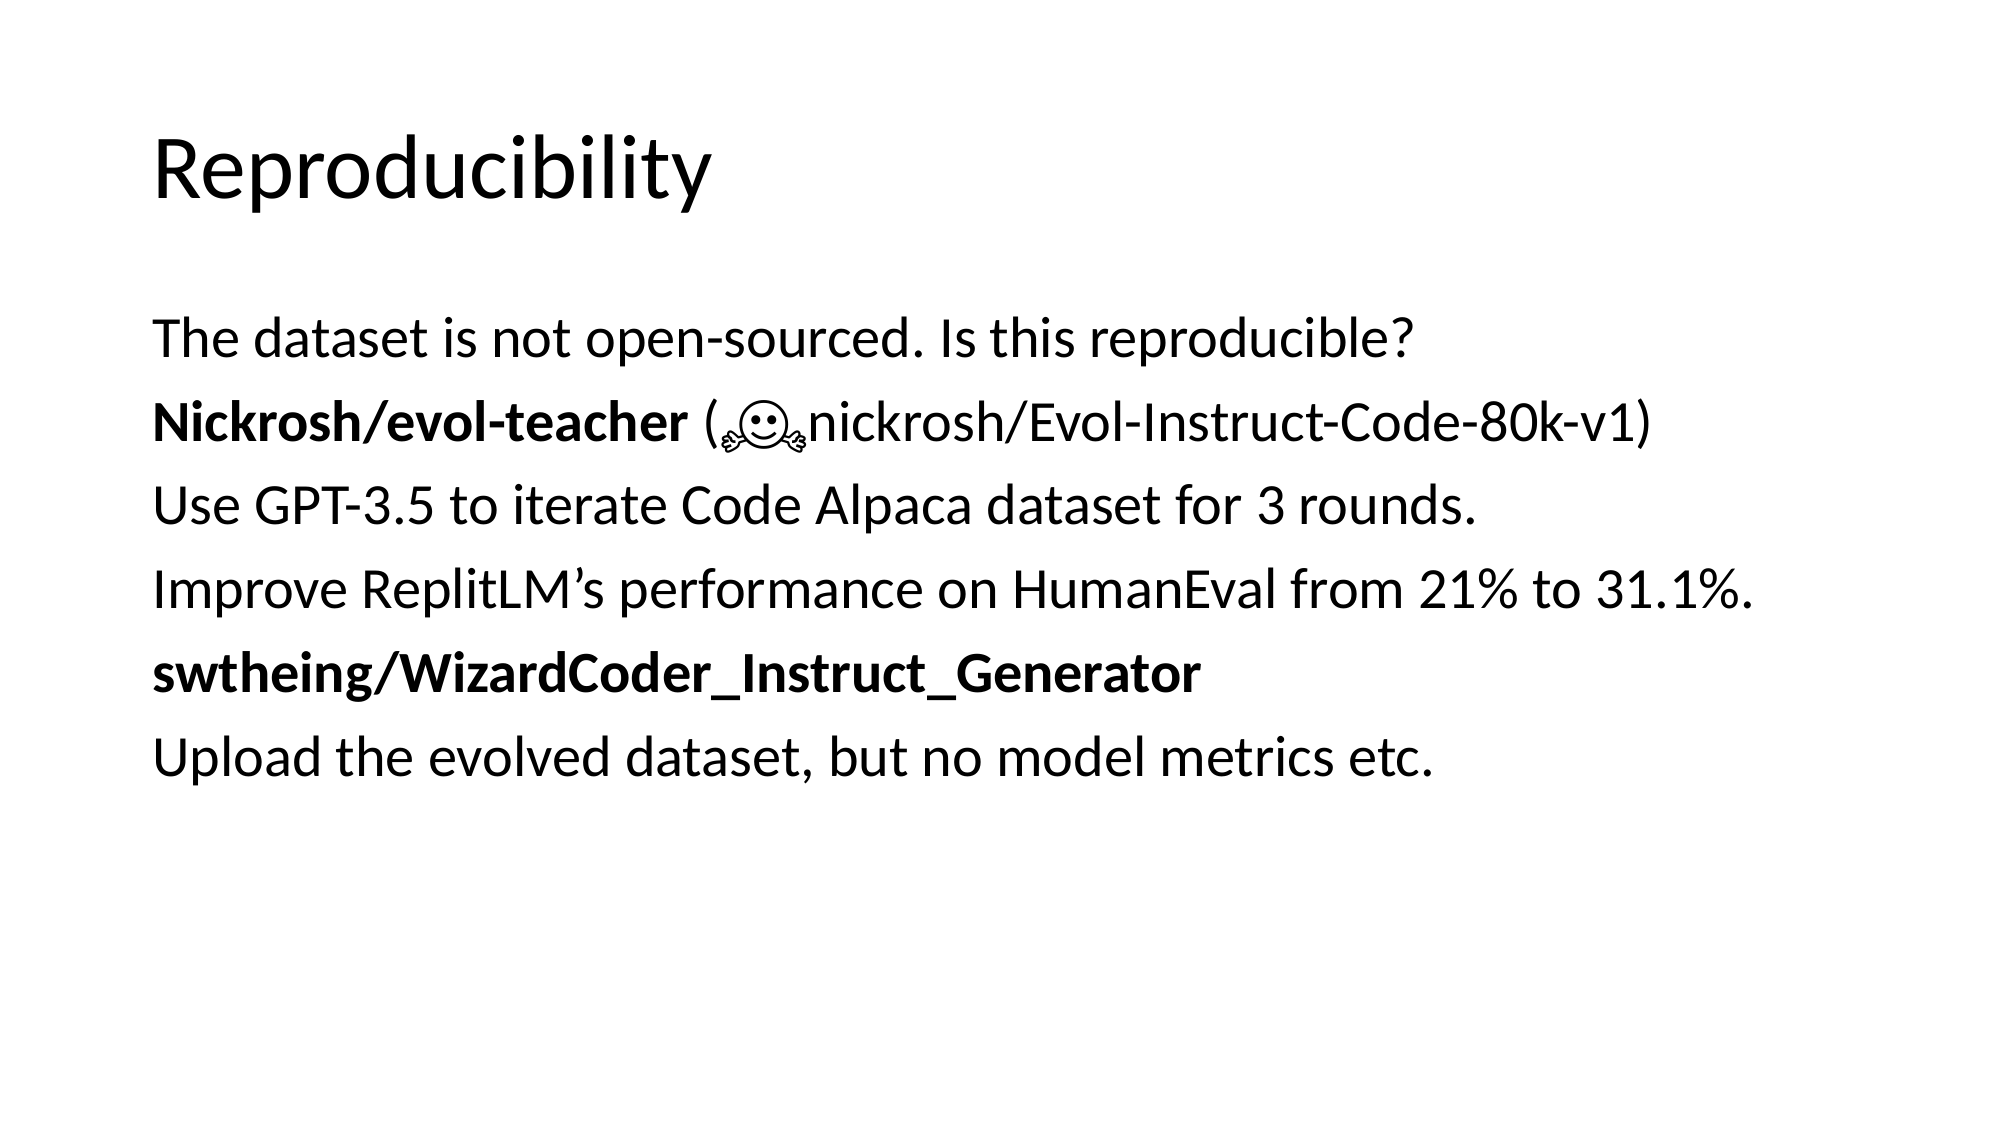

# Reproducibility
The dataset is not open-sourced. Is this reproducible?
Nickrosh/evol-teacher (🤗nickrosh/Evol-Instruct-Code-80k-v1)
Use GPT-3.5 to iterate Code Alpaca dataset for 3 rounds.
Improve ReplitLM’s performance on HumanEval from 21% to 31.1%.
swtheing/WizardCoder_Instruct_Generator
Upload the evolved dataset, but no model metrics etc.